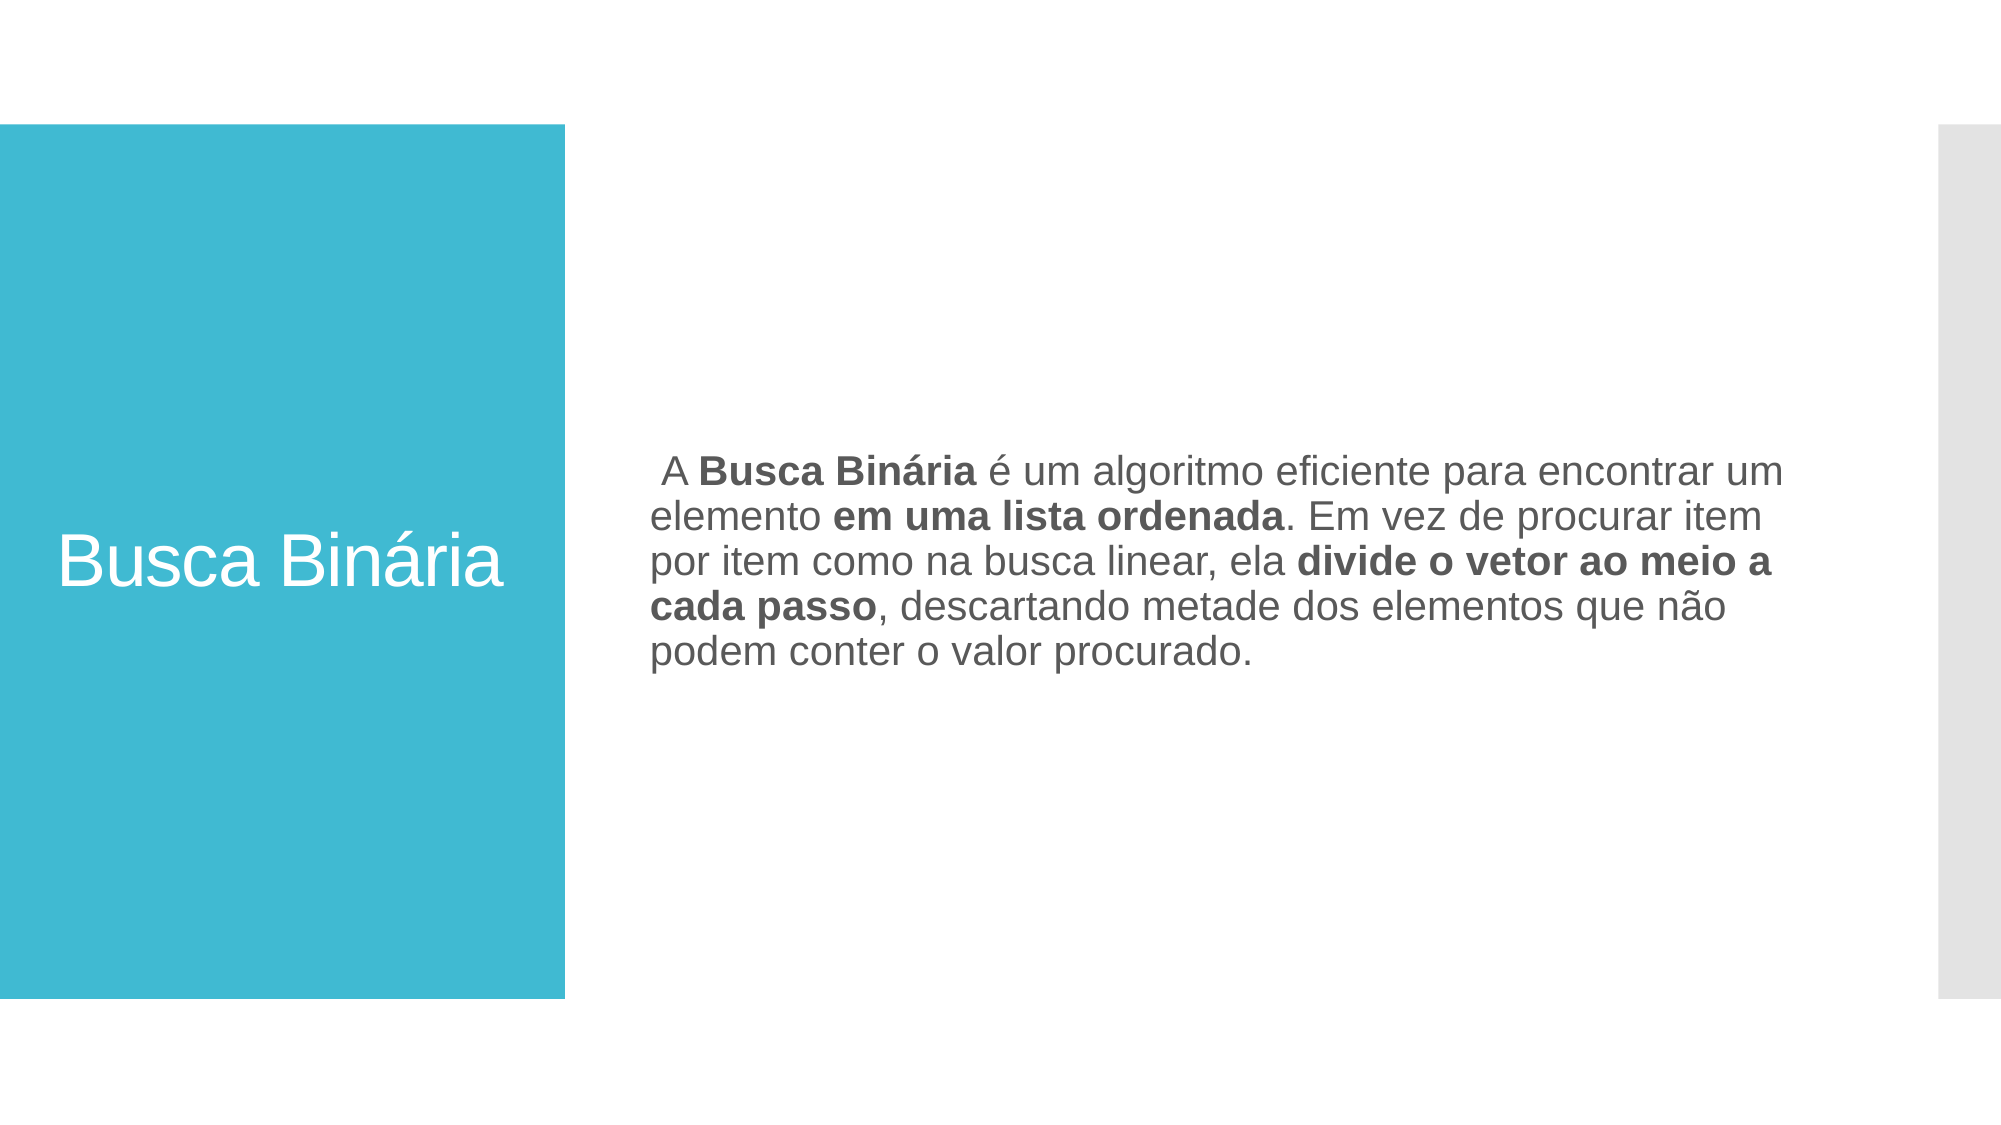

A Busca Binária é um algoritmo eficiente para encontrar um elemento em uma lista ordenada. Em vez de procurar item por item como na busca linear, ela divide o vetor ao meio a cada passo, descartando metade dos elementos que não podem conter o valor procurado.
# Busca Binária